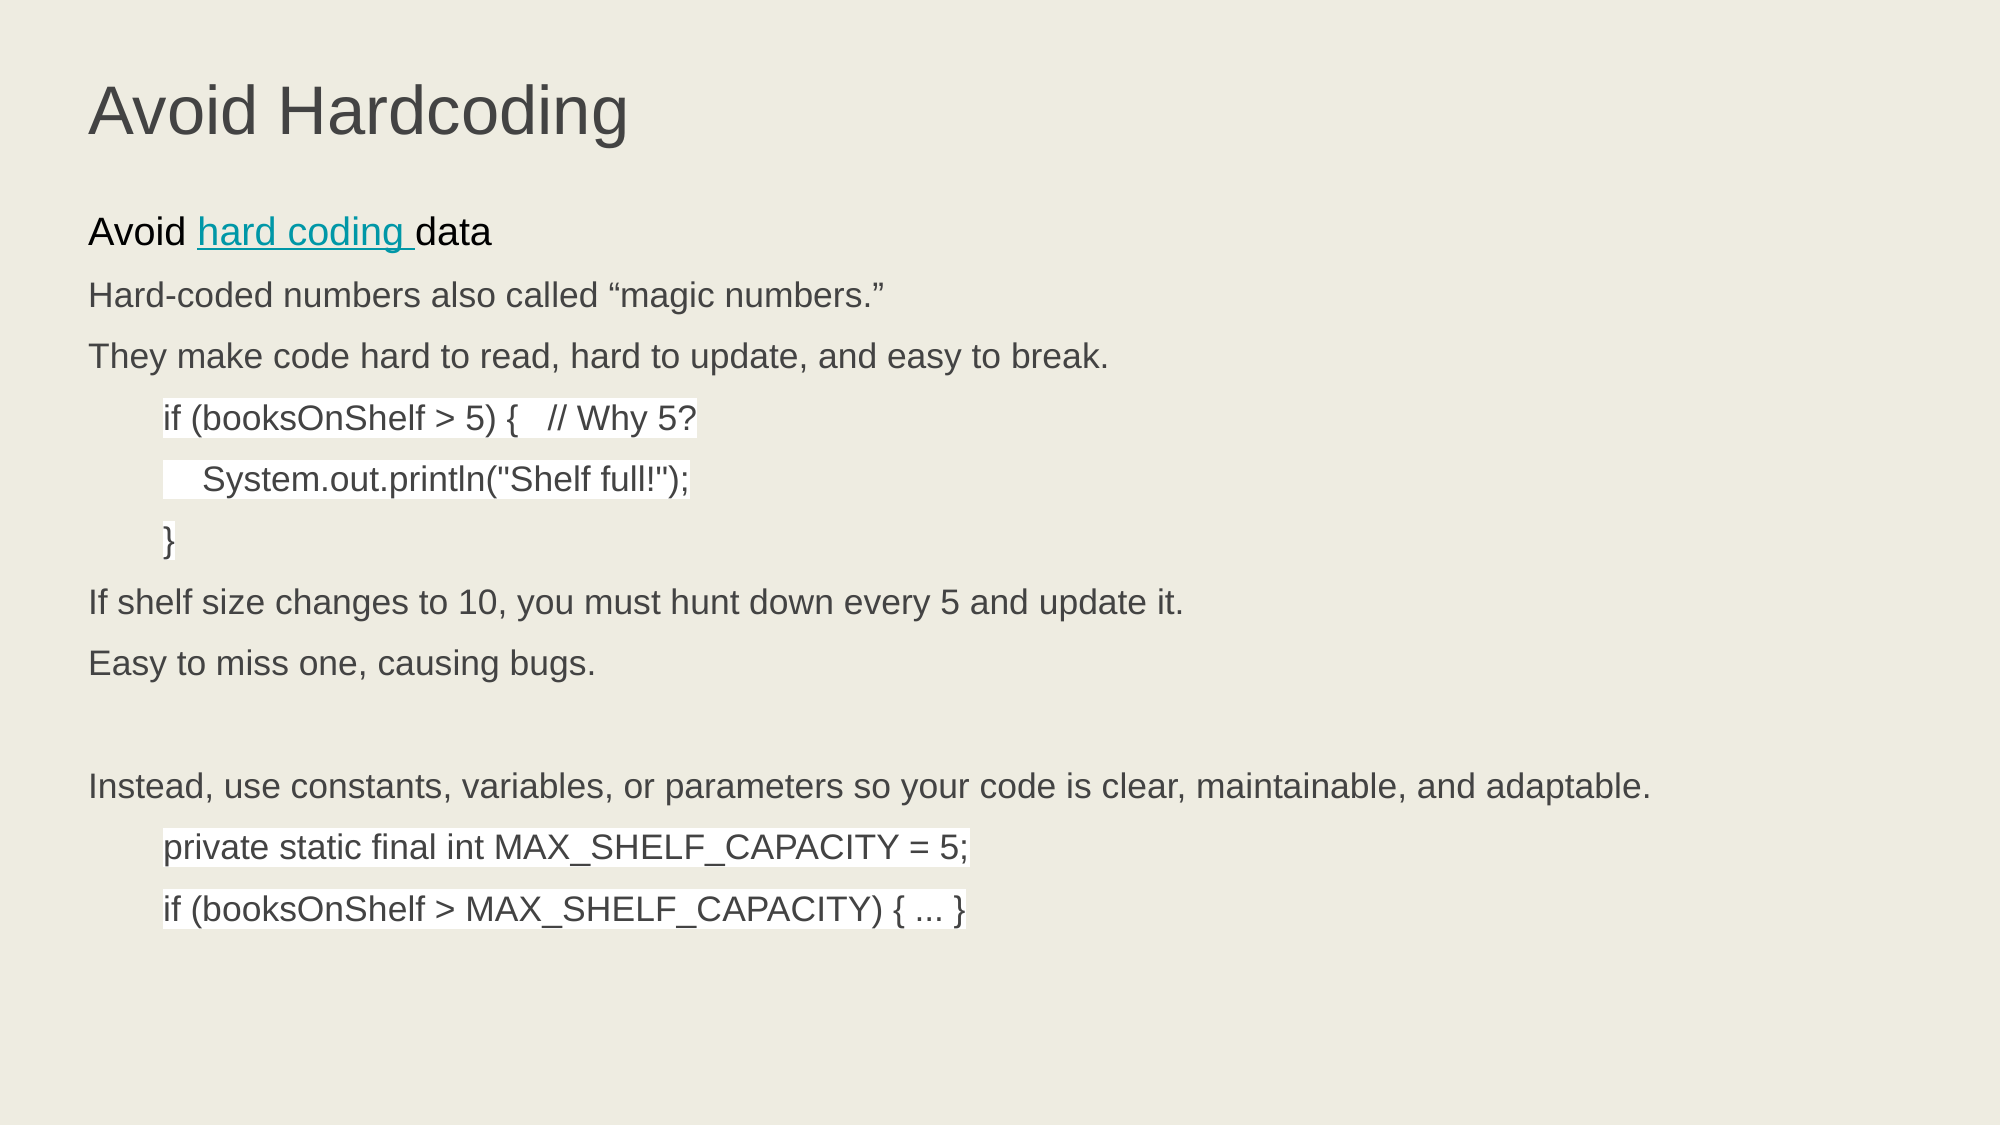

# Avoid Hardcoding
Avoid hard coding data
Hard-coded numbers also called “magic numbers.”
They make code hard to read, hard to update, and easy to break.
if (booksOnShelf > 5) {   // Why 5?
    System.out.println("Shelf full!");
}
If shelf size changes to 10, you must hunt down every 5 and update it.
Easy to miss one, causing bugs.

Instead, use constants, variables, or parameters so your code is clear, maintainable, and adaptable.
private static final int MAX_SHELF_CAPACITY = 5;
if (booksOnShelf > MAX_SHELF_CAPACITY) { ... }